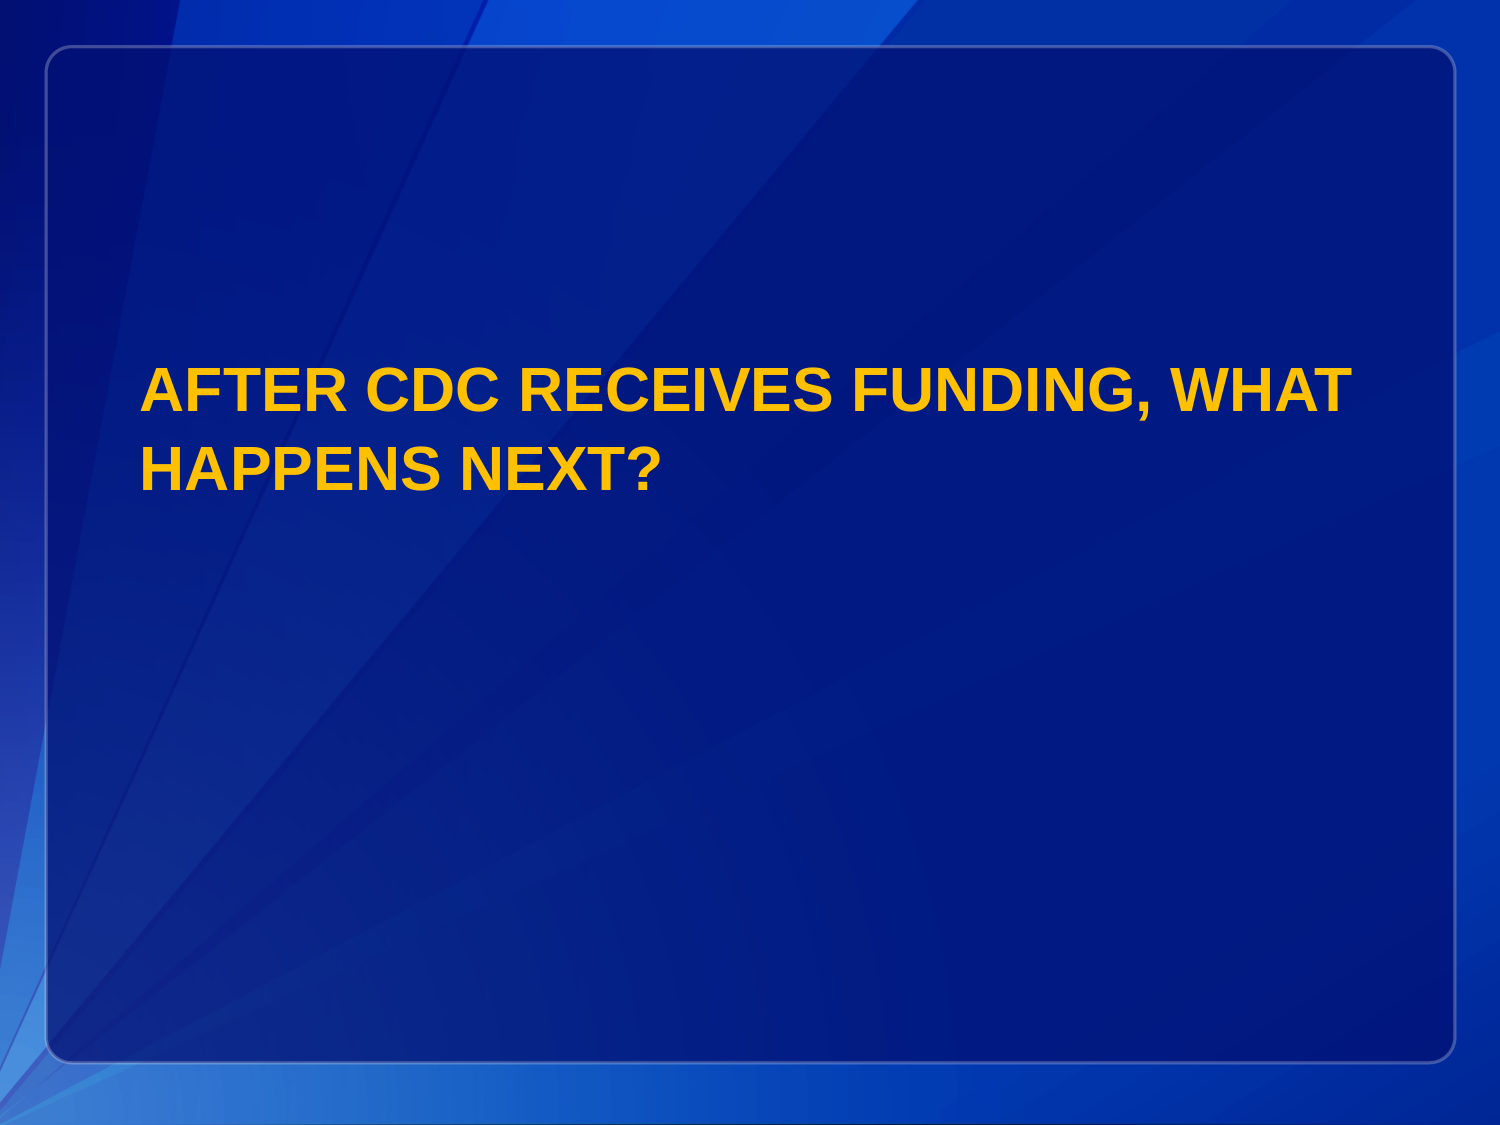

# After CDC receives funding, what happens next?